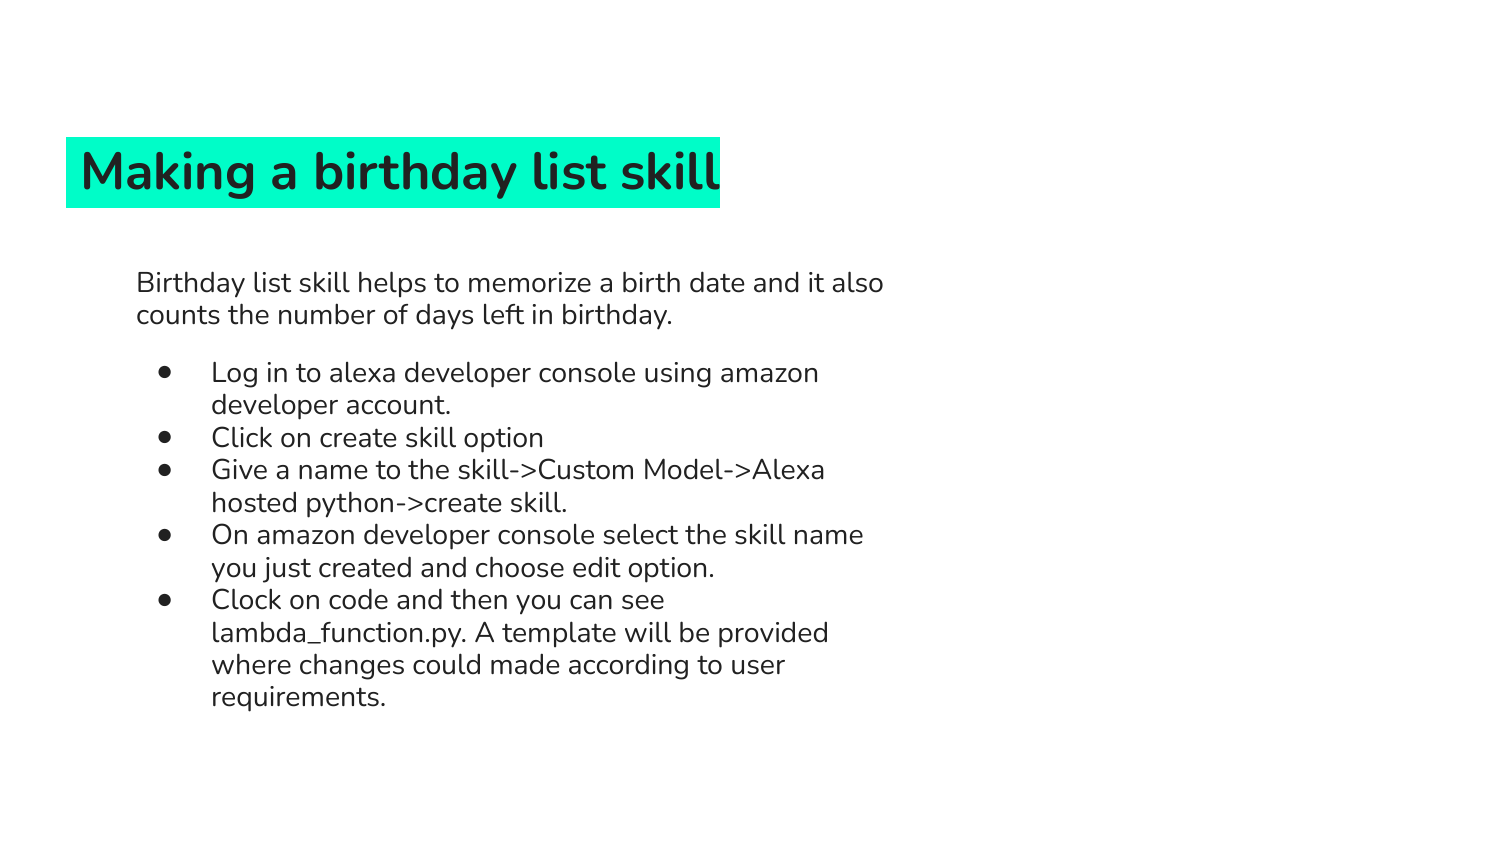

# Making a birthday list skill
Birthday list skill helps to memorize a birth date and it also counts the number of days left in birthday.
Log in to alexa developer console using amazon developer account.
Click on create skill option
Give a name to the skill->Custom Model->Alexa hosted python->create skill.
On amazon developer console select the skill name you just created and choose edit option.
Clock on code and then you can see lambda_function.py. A template will be provided where changes could made according to user requirements.